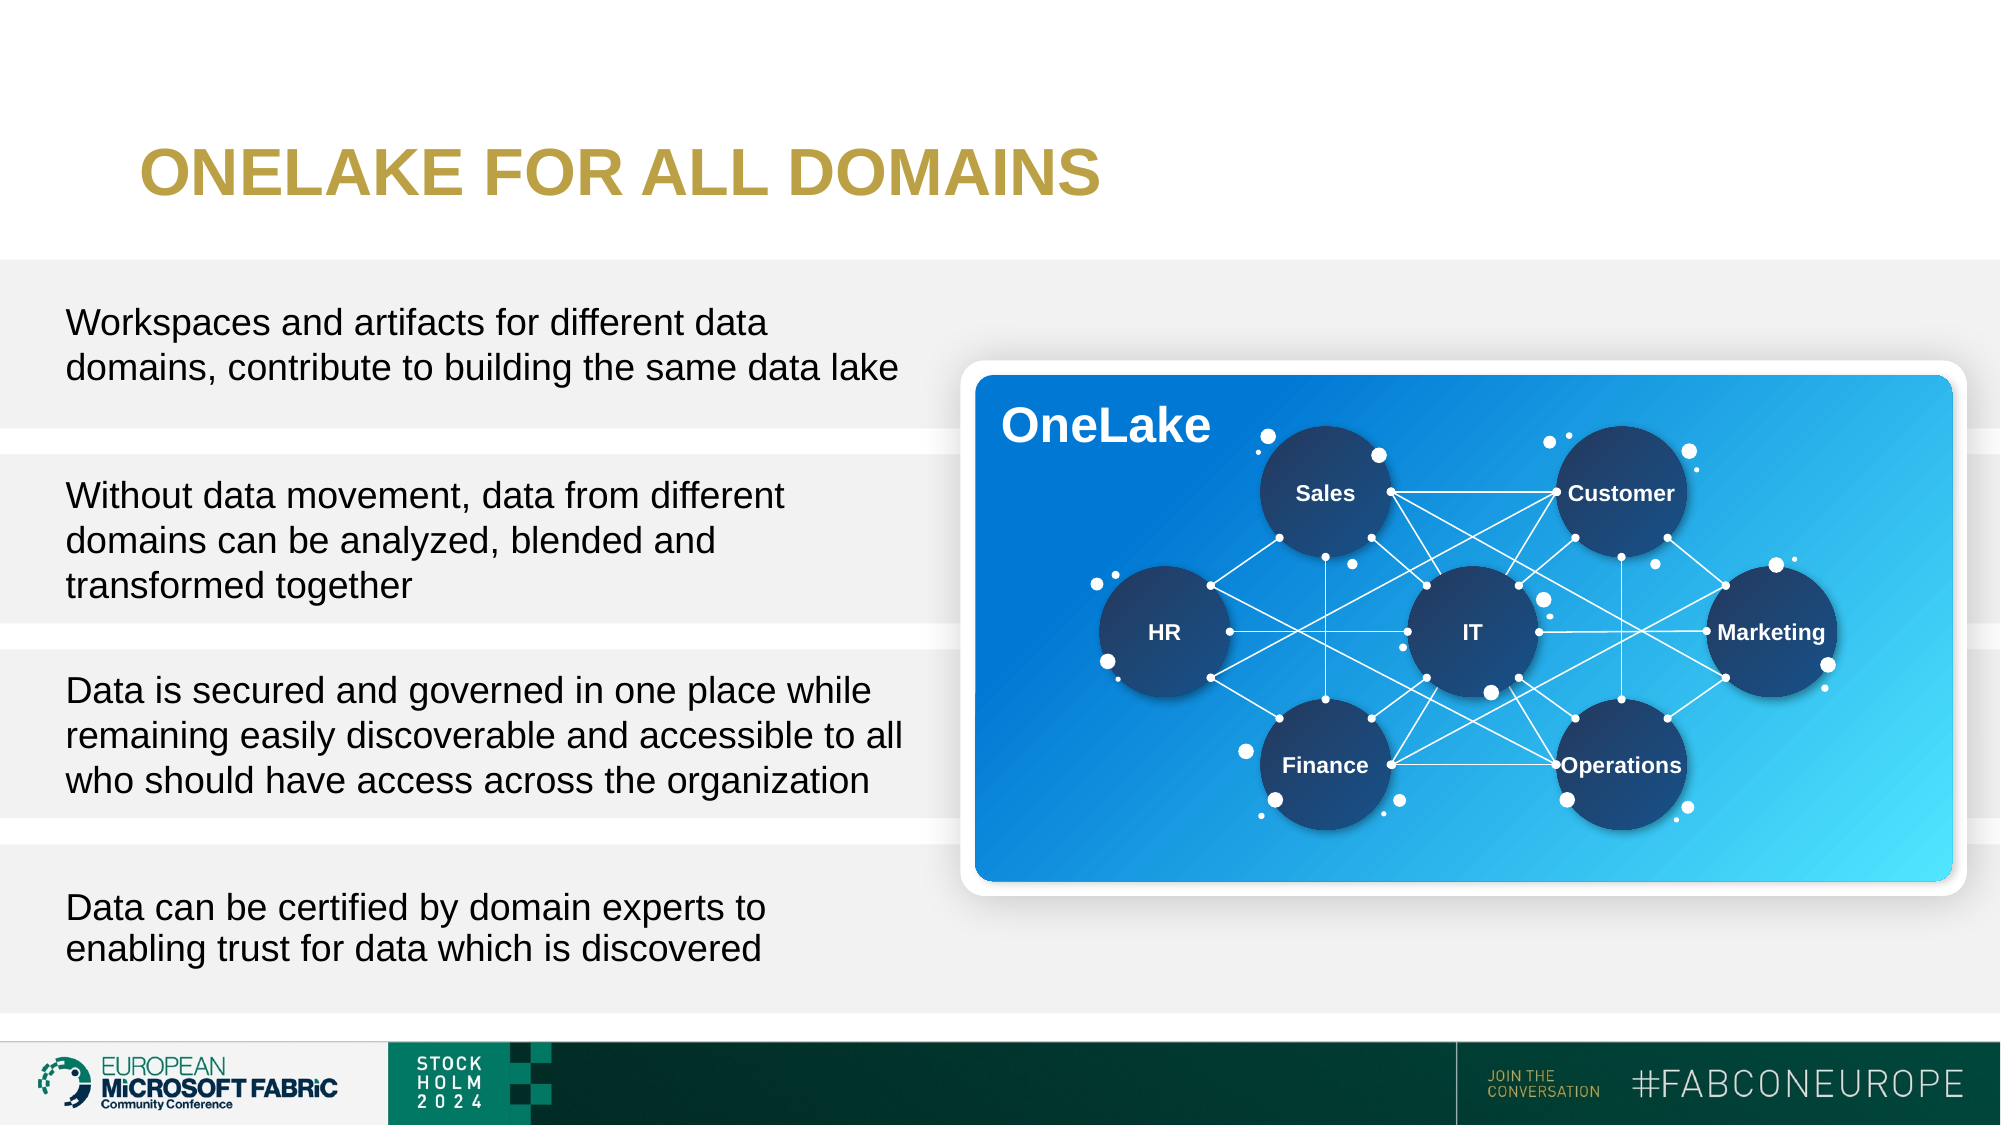

# ONELAKE FOR ALL DOMAINS

Workspaces and artifacts for different data domains, contribute to building the same data lake

OneLake
Sales
Customer

HR
IT
Marketing

Finance
Operations

Without data movement, data from different domains can be analyzed, blended and transformed together
Data is secured and governed in one place while remaining easily discoverable and accessible to all who should have access across the organization
Data can be certified by domain experts to enabling trust for data which is discovered